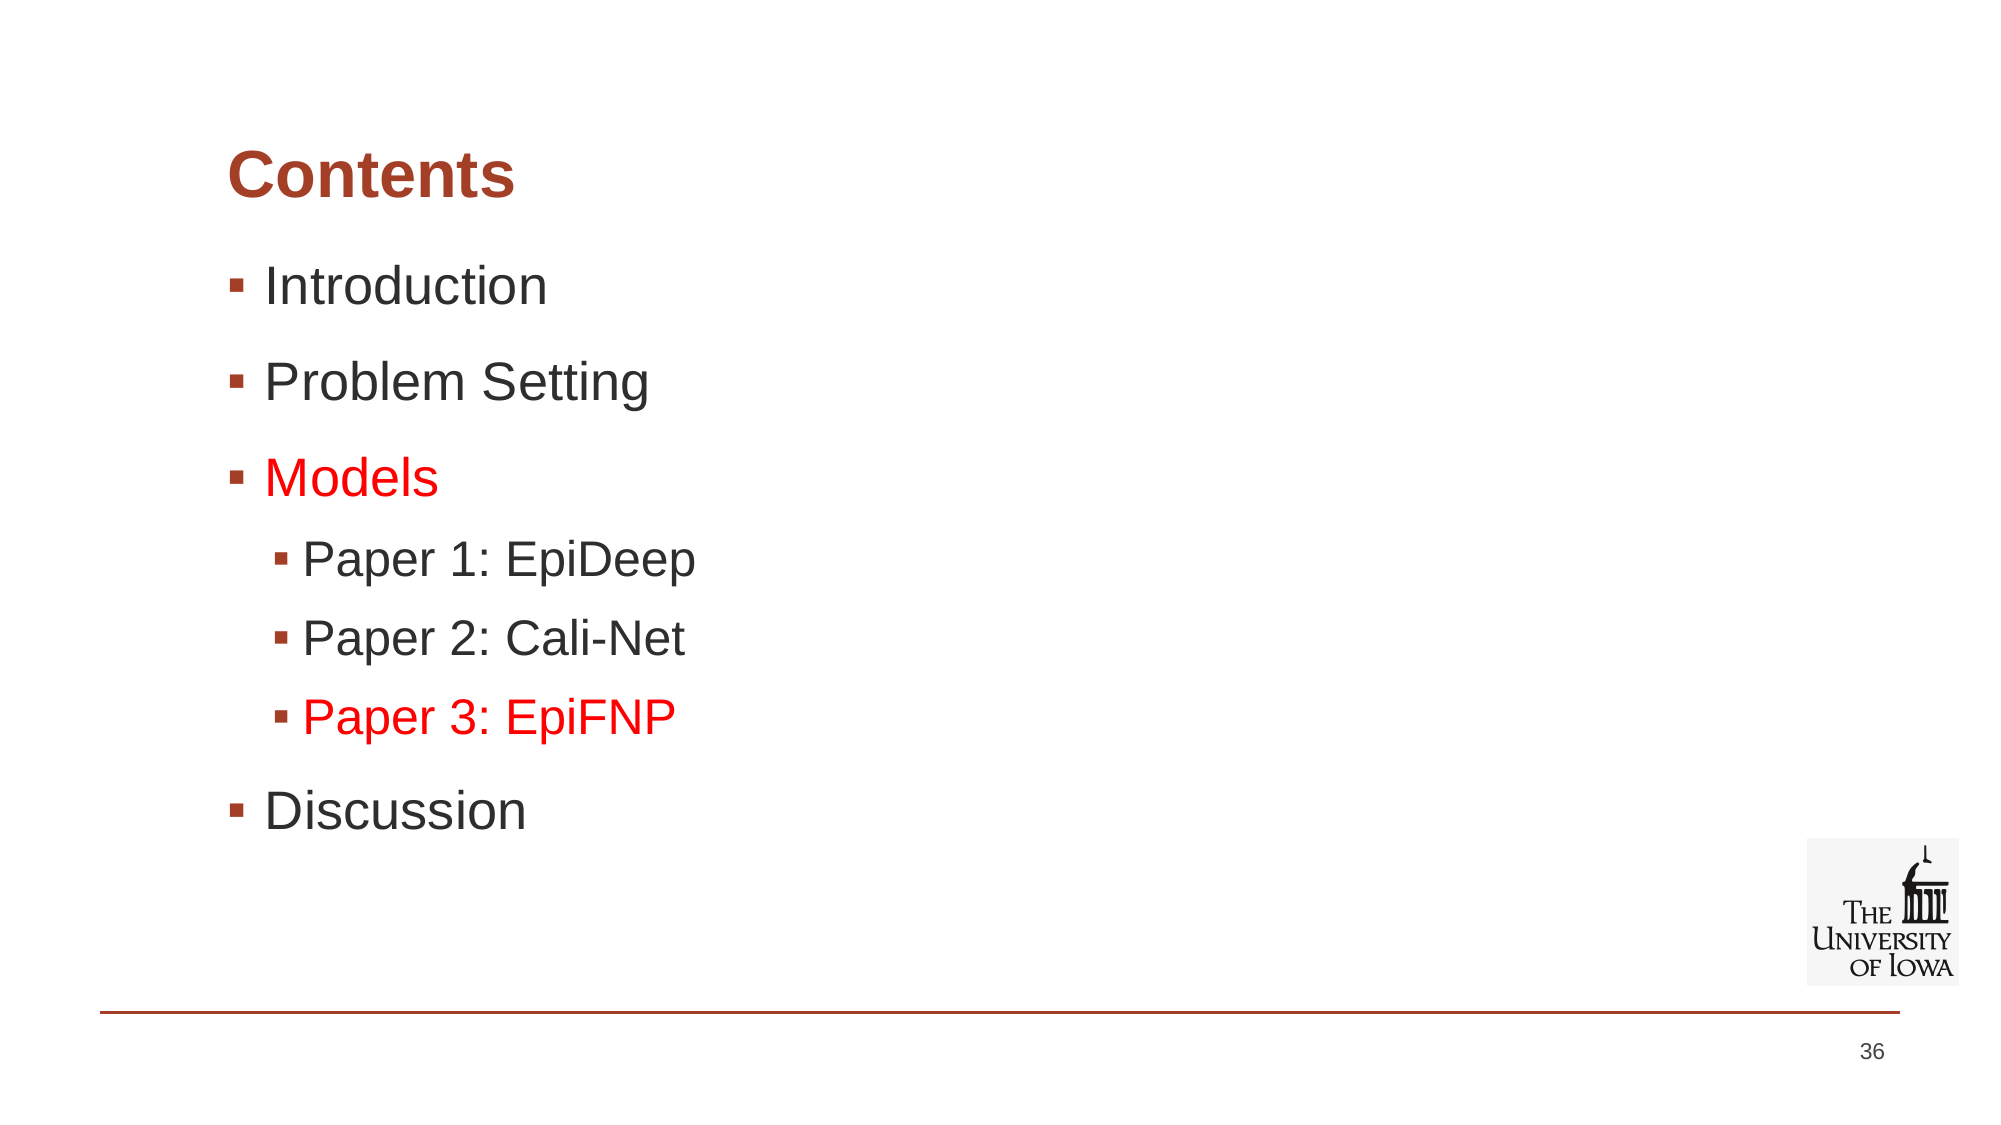

# Contents
Introduction
Problem Setting
Models
Paper 1: EpiDeep
Paper 2: Cali-Net
Paper 3: EpiFNP
Discussion
36